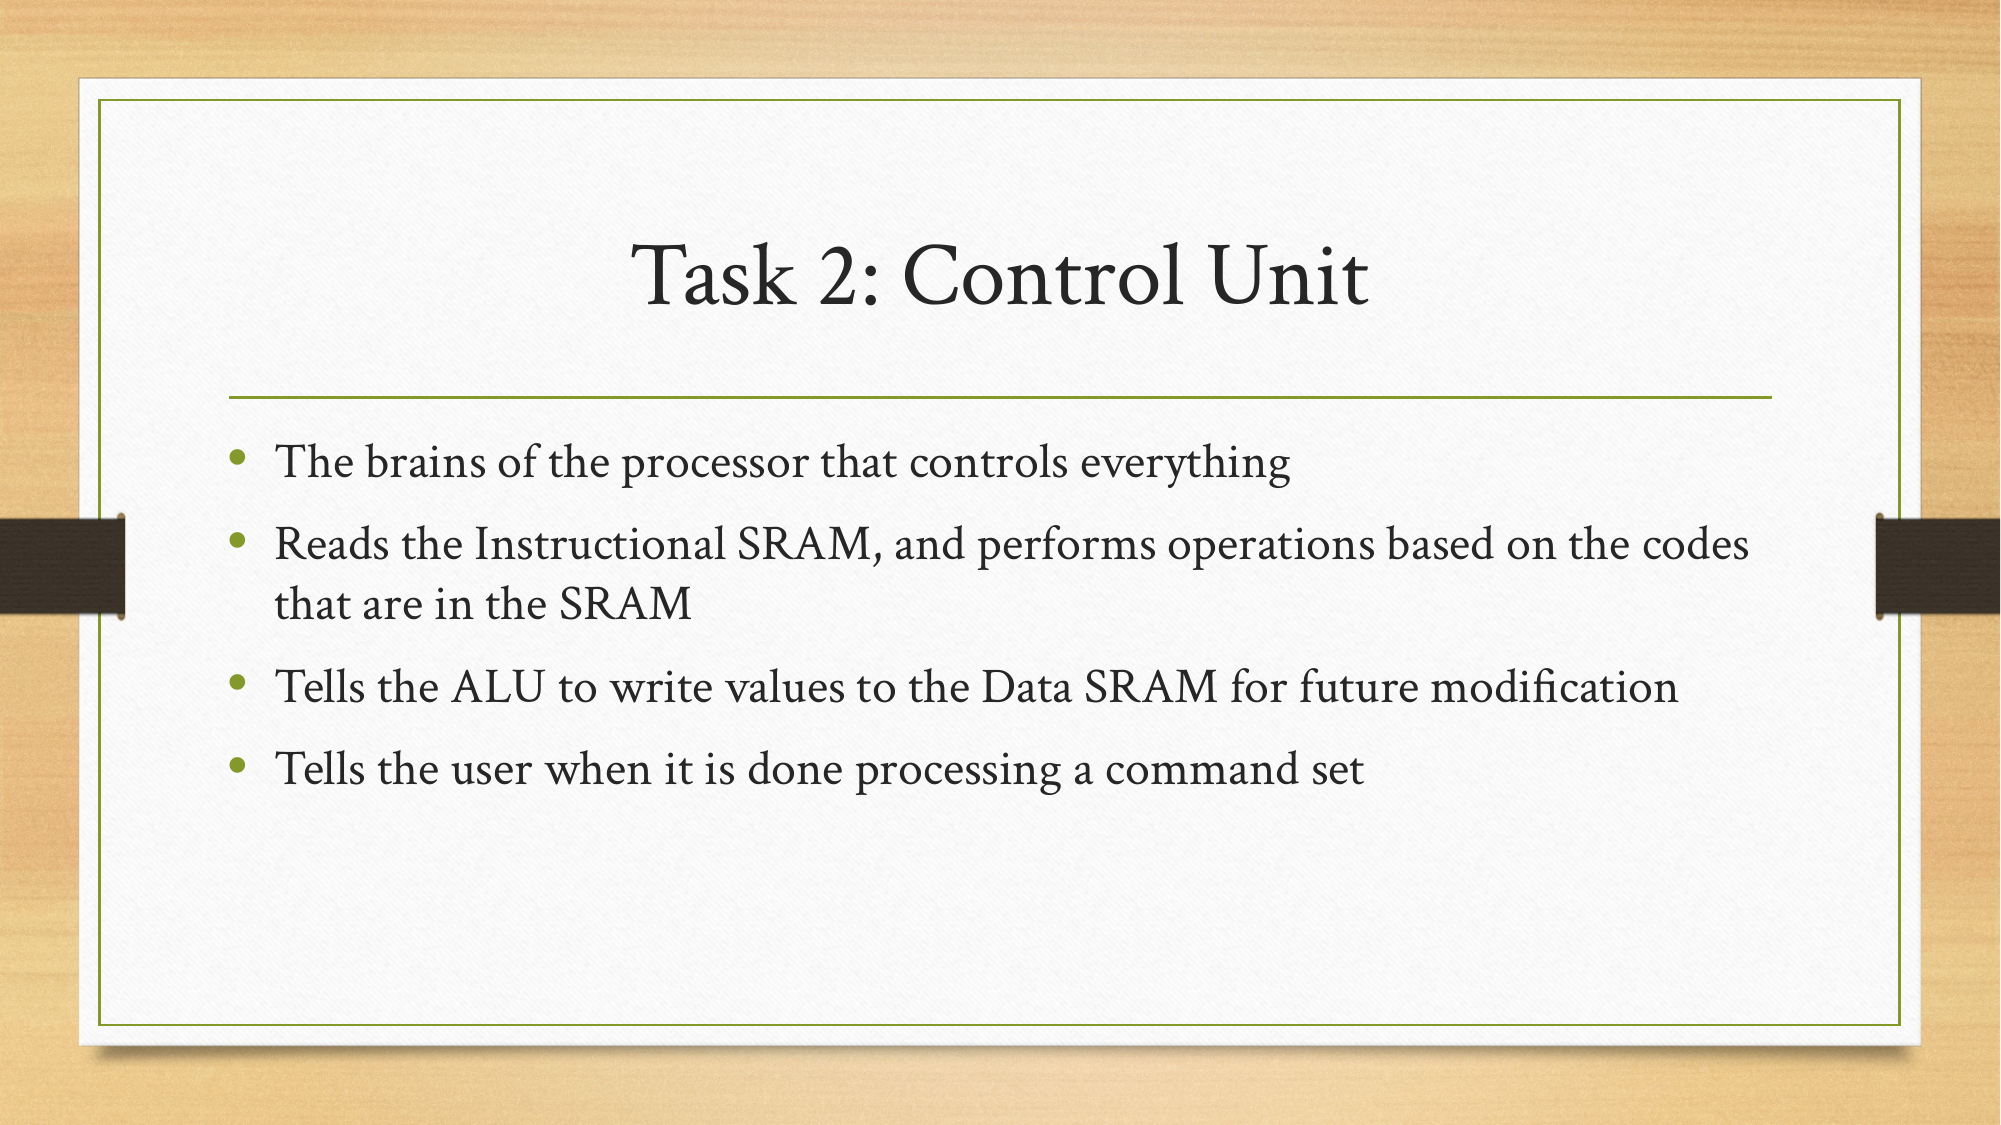

# Task 2: Control Unit
The brains of the processor that controls everything
Reads the Instructional SRAM, and performs operations based on the codes that are in the SRAM
Tells the ALU to write values to the Data SRAM for future modification
Tells the user when it is done processing a command set